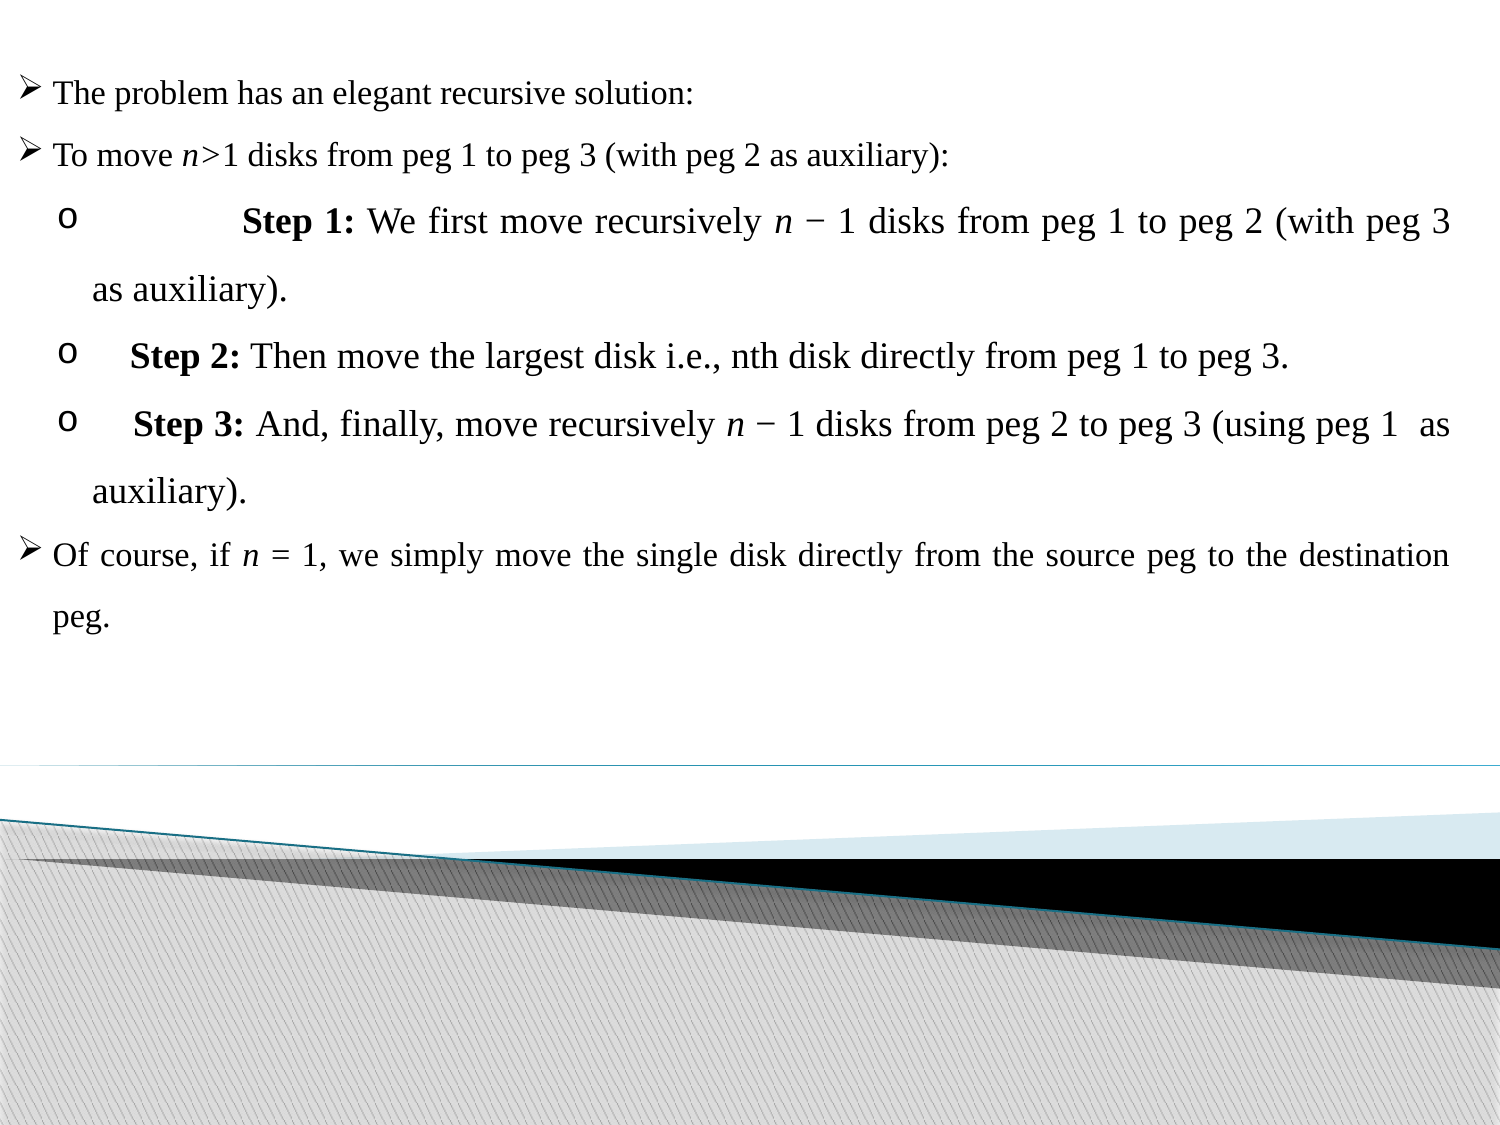

The problem has an elegant recursive solution:
To move n>1 disks from peg 1 to peg 3 (with peg 2 as auxiliary):
	Step 1: We first move recursively n − 1 disks from peg 1 to peg 2 (with peg 3 as auxiliary).
    Step 2: Then move the largest disk i.e., nth disk directly from peg 1 to peg 3.
    Step 3: And, finally, move recursively n − 1 disks from peg 2 to peg 3 (using peg 1  as auxiliary).
Of course, if n = 1, we simply move the single disk directly from the source peg to the destination peg.

Example 2: Tower of hanoi problem